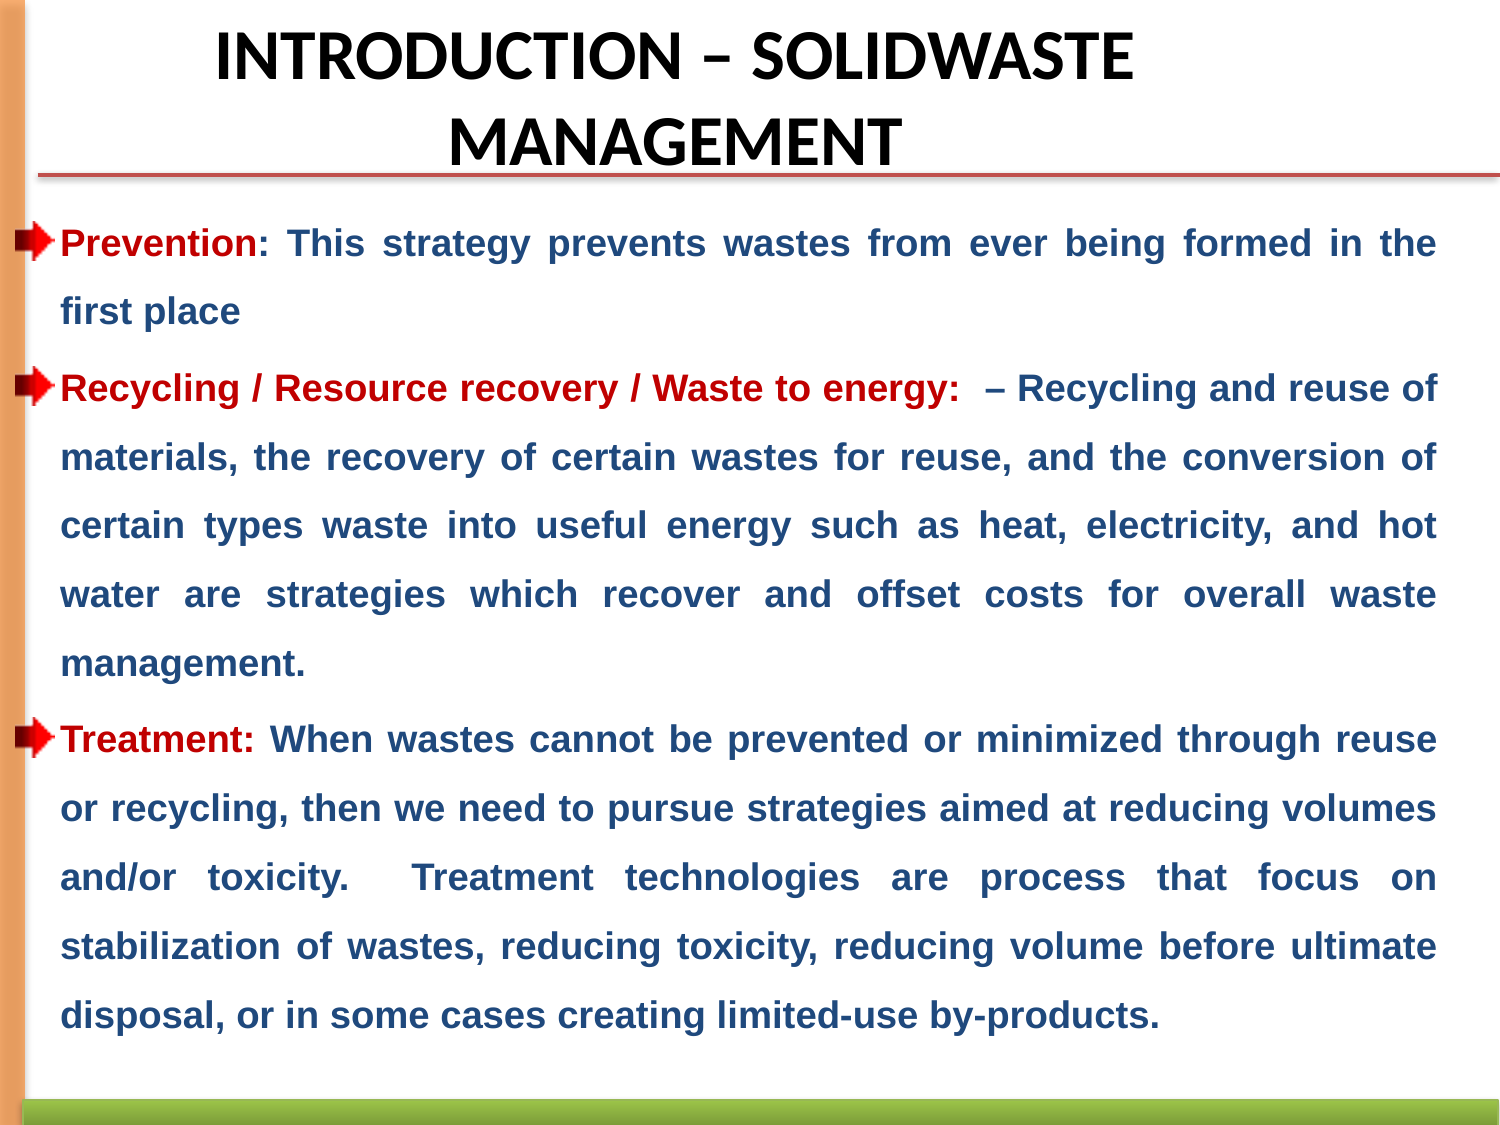

# INTRODUCTION – SOLIDWASTE MANAGEMENT
Prevention: This strategy prevents wastes from ever being formed in the first place
Recycling / Resource recovery / Waste to energy:  – Recycling and reuse of materials, the recovery of certain wastes for reuse, and the conversion of certain types waste into useful energy such as heat, electricity, and hot water are strategies which recover and offset costs for overall waste management.
Treatment: When wastes cannot be prevented or minimized through reuse or recycling, then we need to pursue strategies aimed at reducing volumes and/or toxicity.  Treatment technologies are process that focus on stabilization of wastes, reducing toxicity, reducing volume before ultimate disposal, or in some cases creating limited-use by-products.